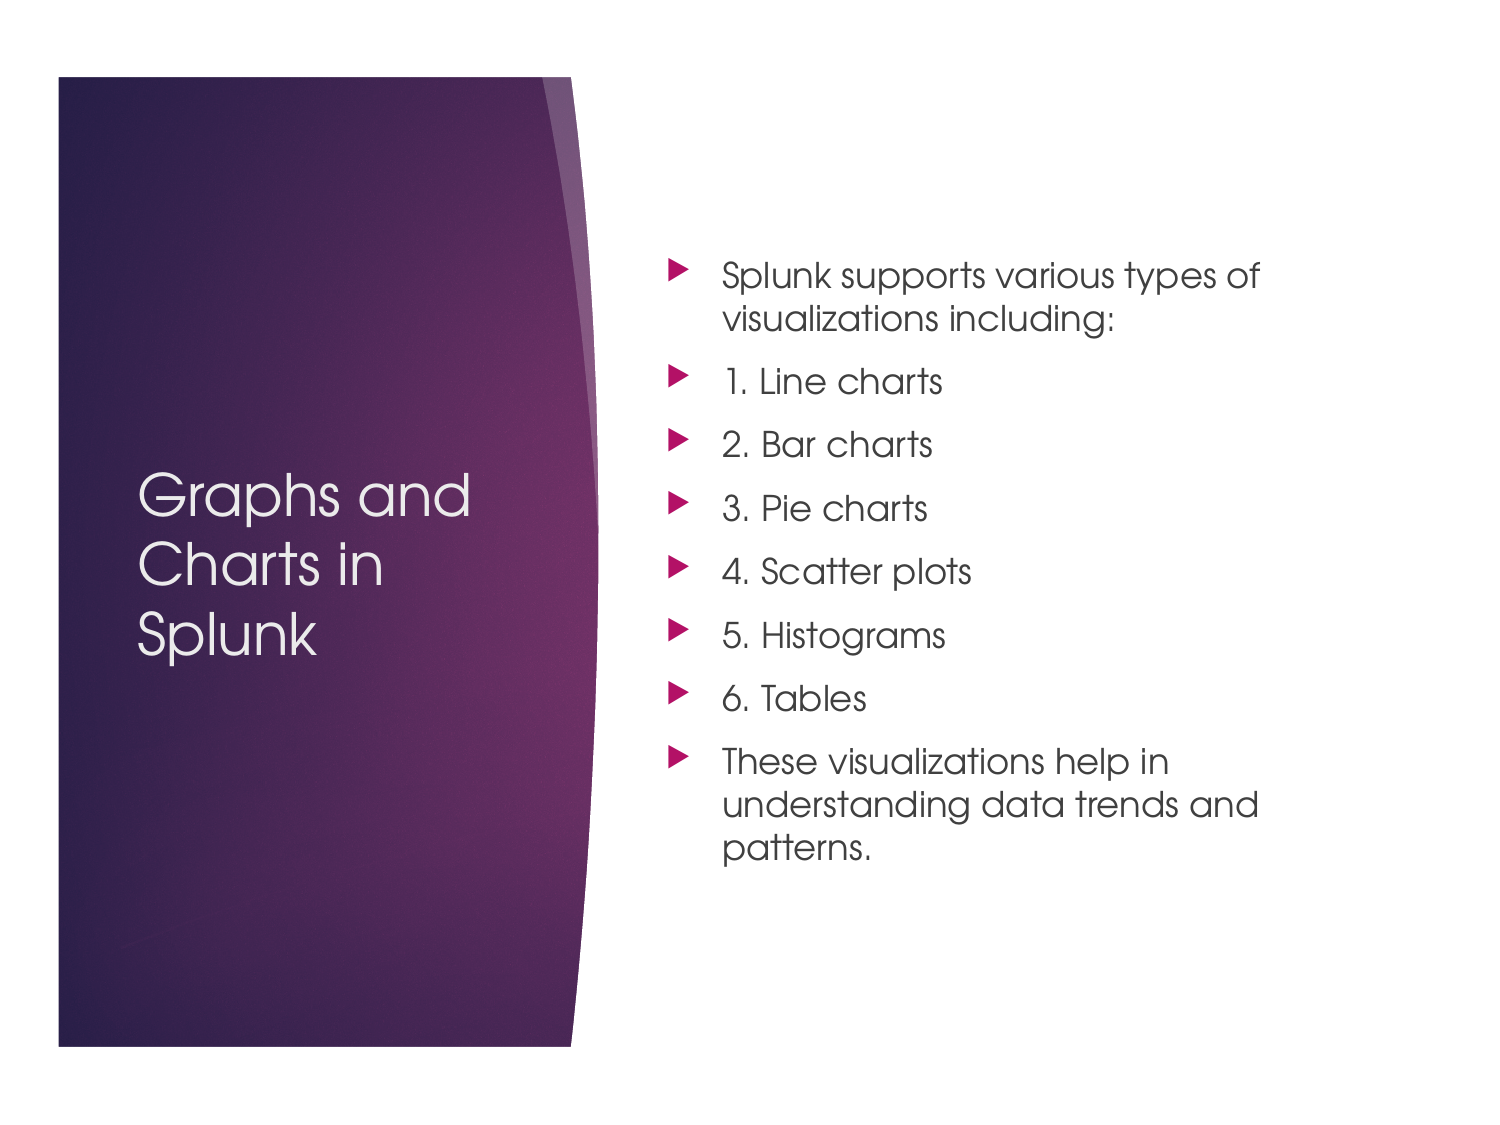

Splunk supports various types of visualizations including:
1. Line charts
2. Bar charts
3. Pie charts
4. Scatter plots
5. Histograms
6. Tables
These visualizations help in understanding data trends and patterns.

# Graphs and Charts in Splunk